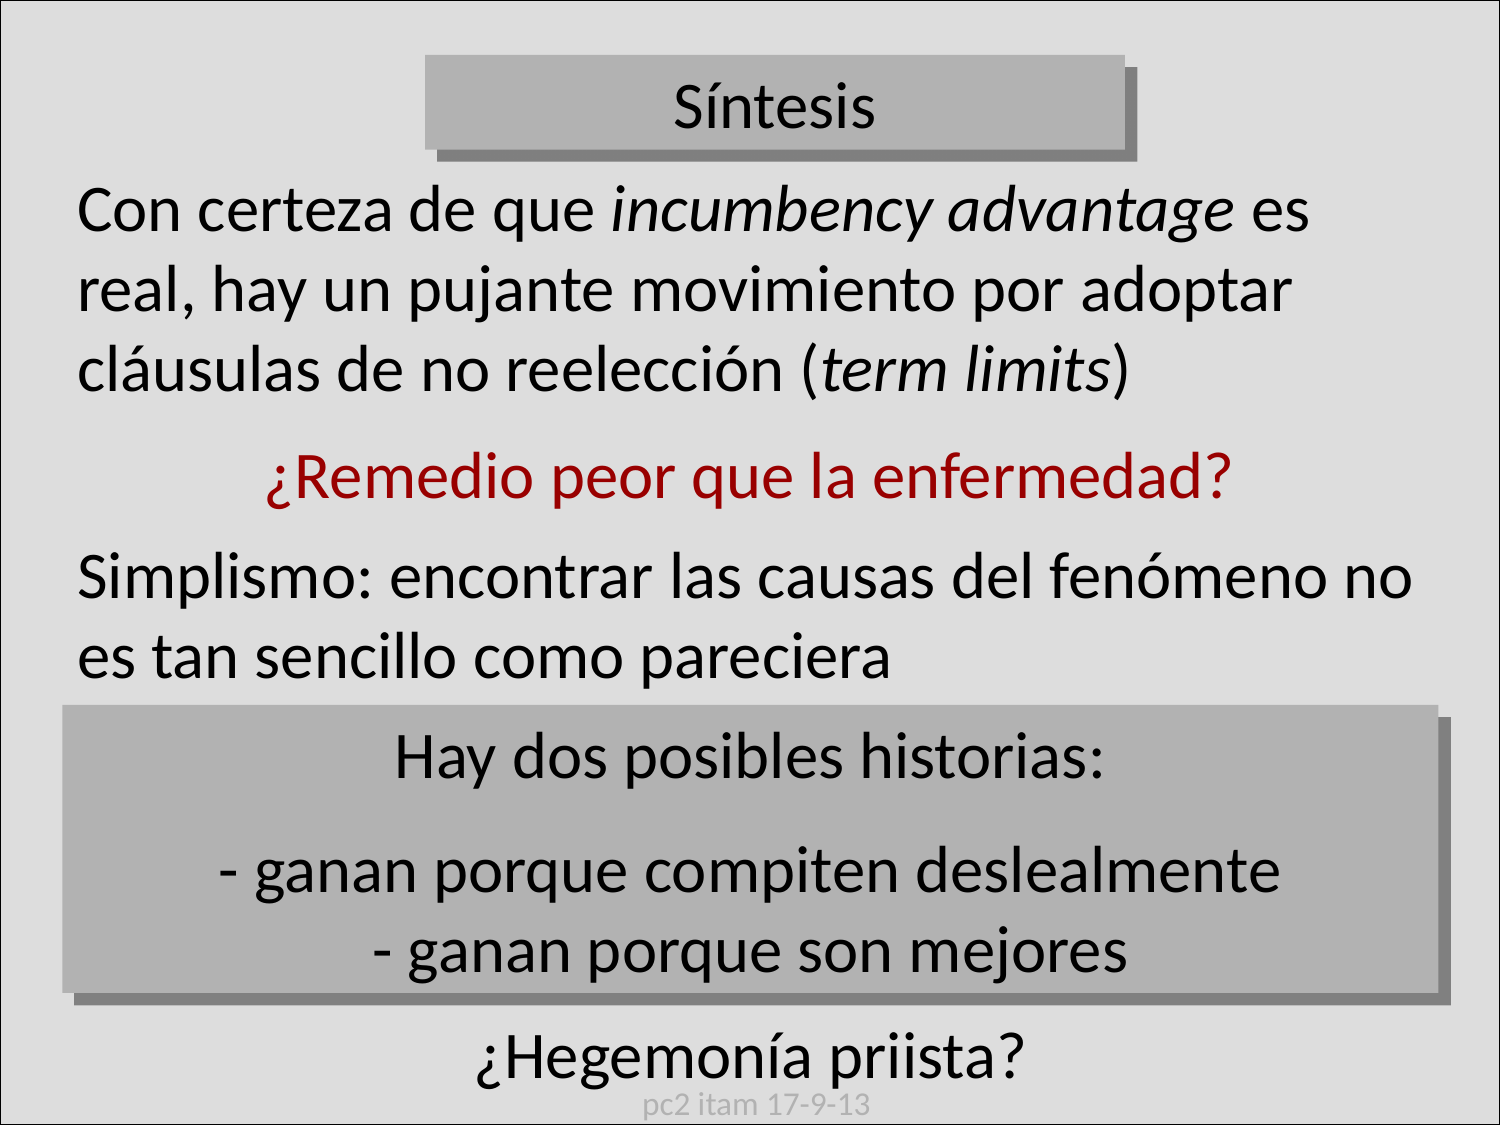

Síntesis
Con certeza de que incumbency advantage es real, hay un pujante movimiento por adoptar cláusulas de no reelección (term limits)
¿Remedio peor que la enfermedad?
Simplismo: encontrar las causas del fenómeno no es tan sencillo como pareciera
Hay dos posibles historias:
- ganan porque compiten deslealmente
- ganan porque son mejores
¿Hegemonía priista?